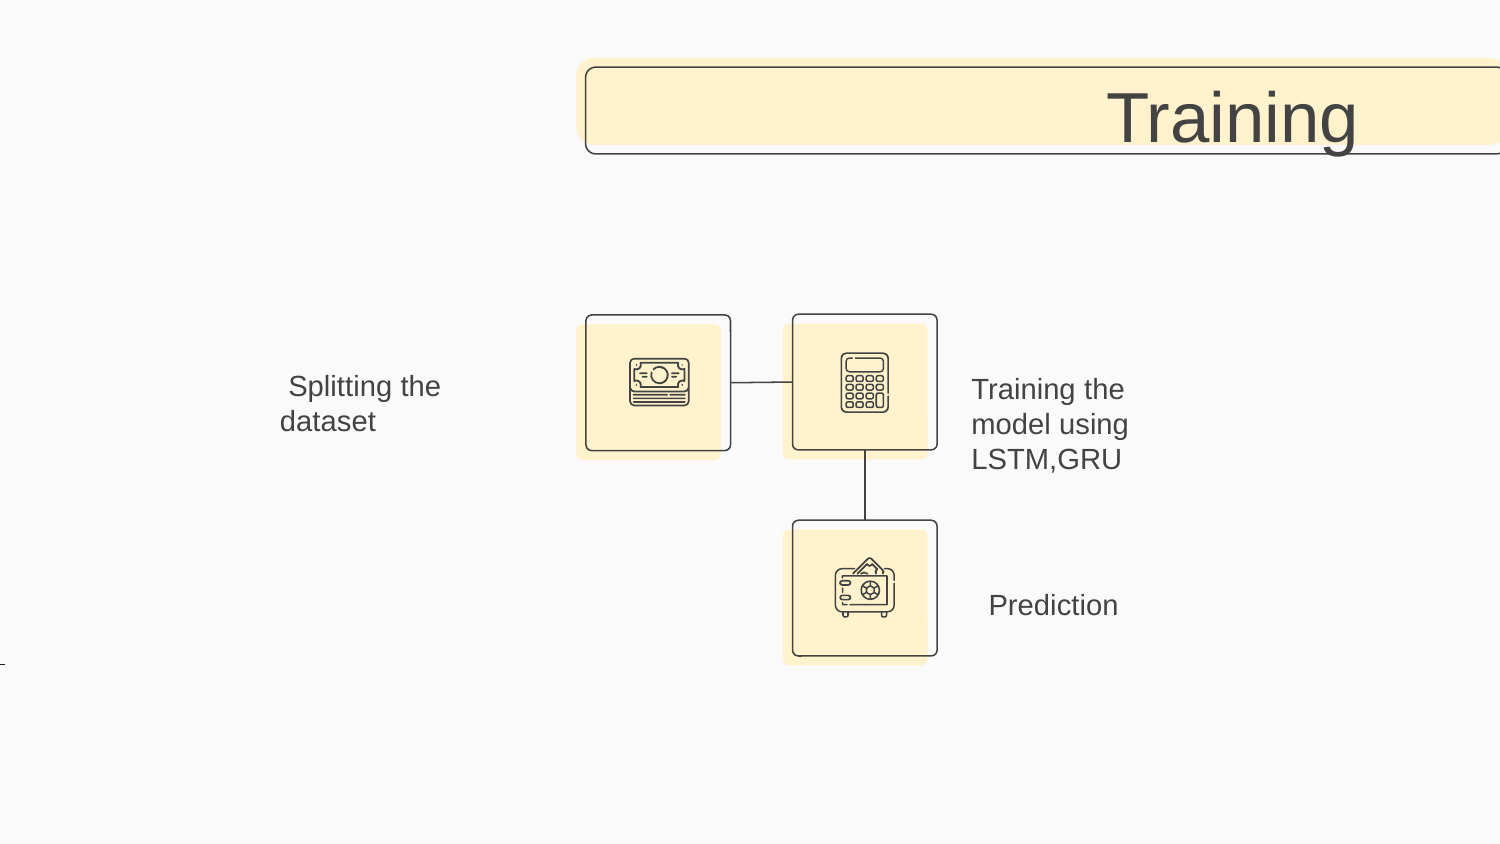

# Training

 Splitting the  dataset

Training the model using LSTM,GRU

Prediction